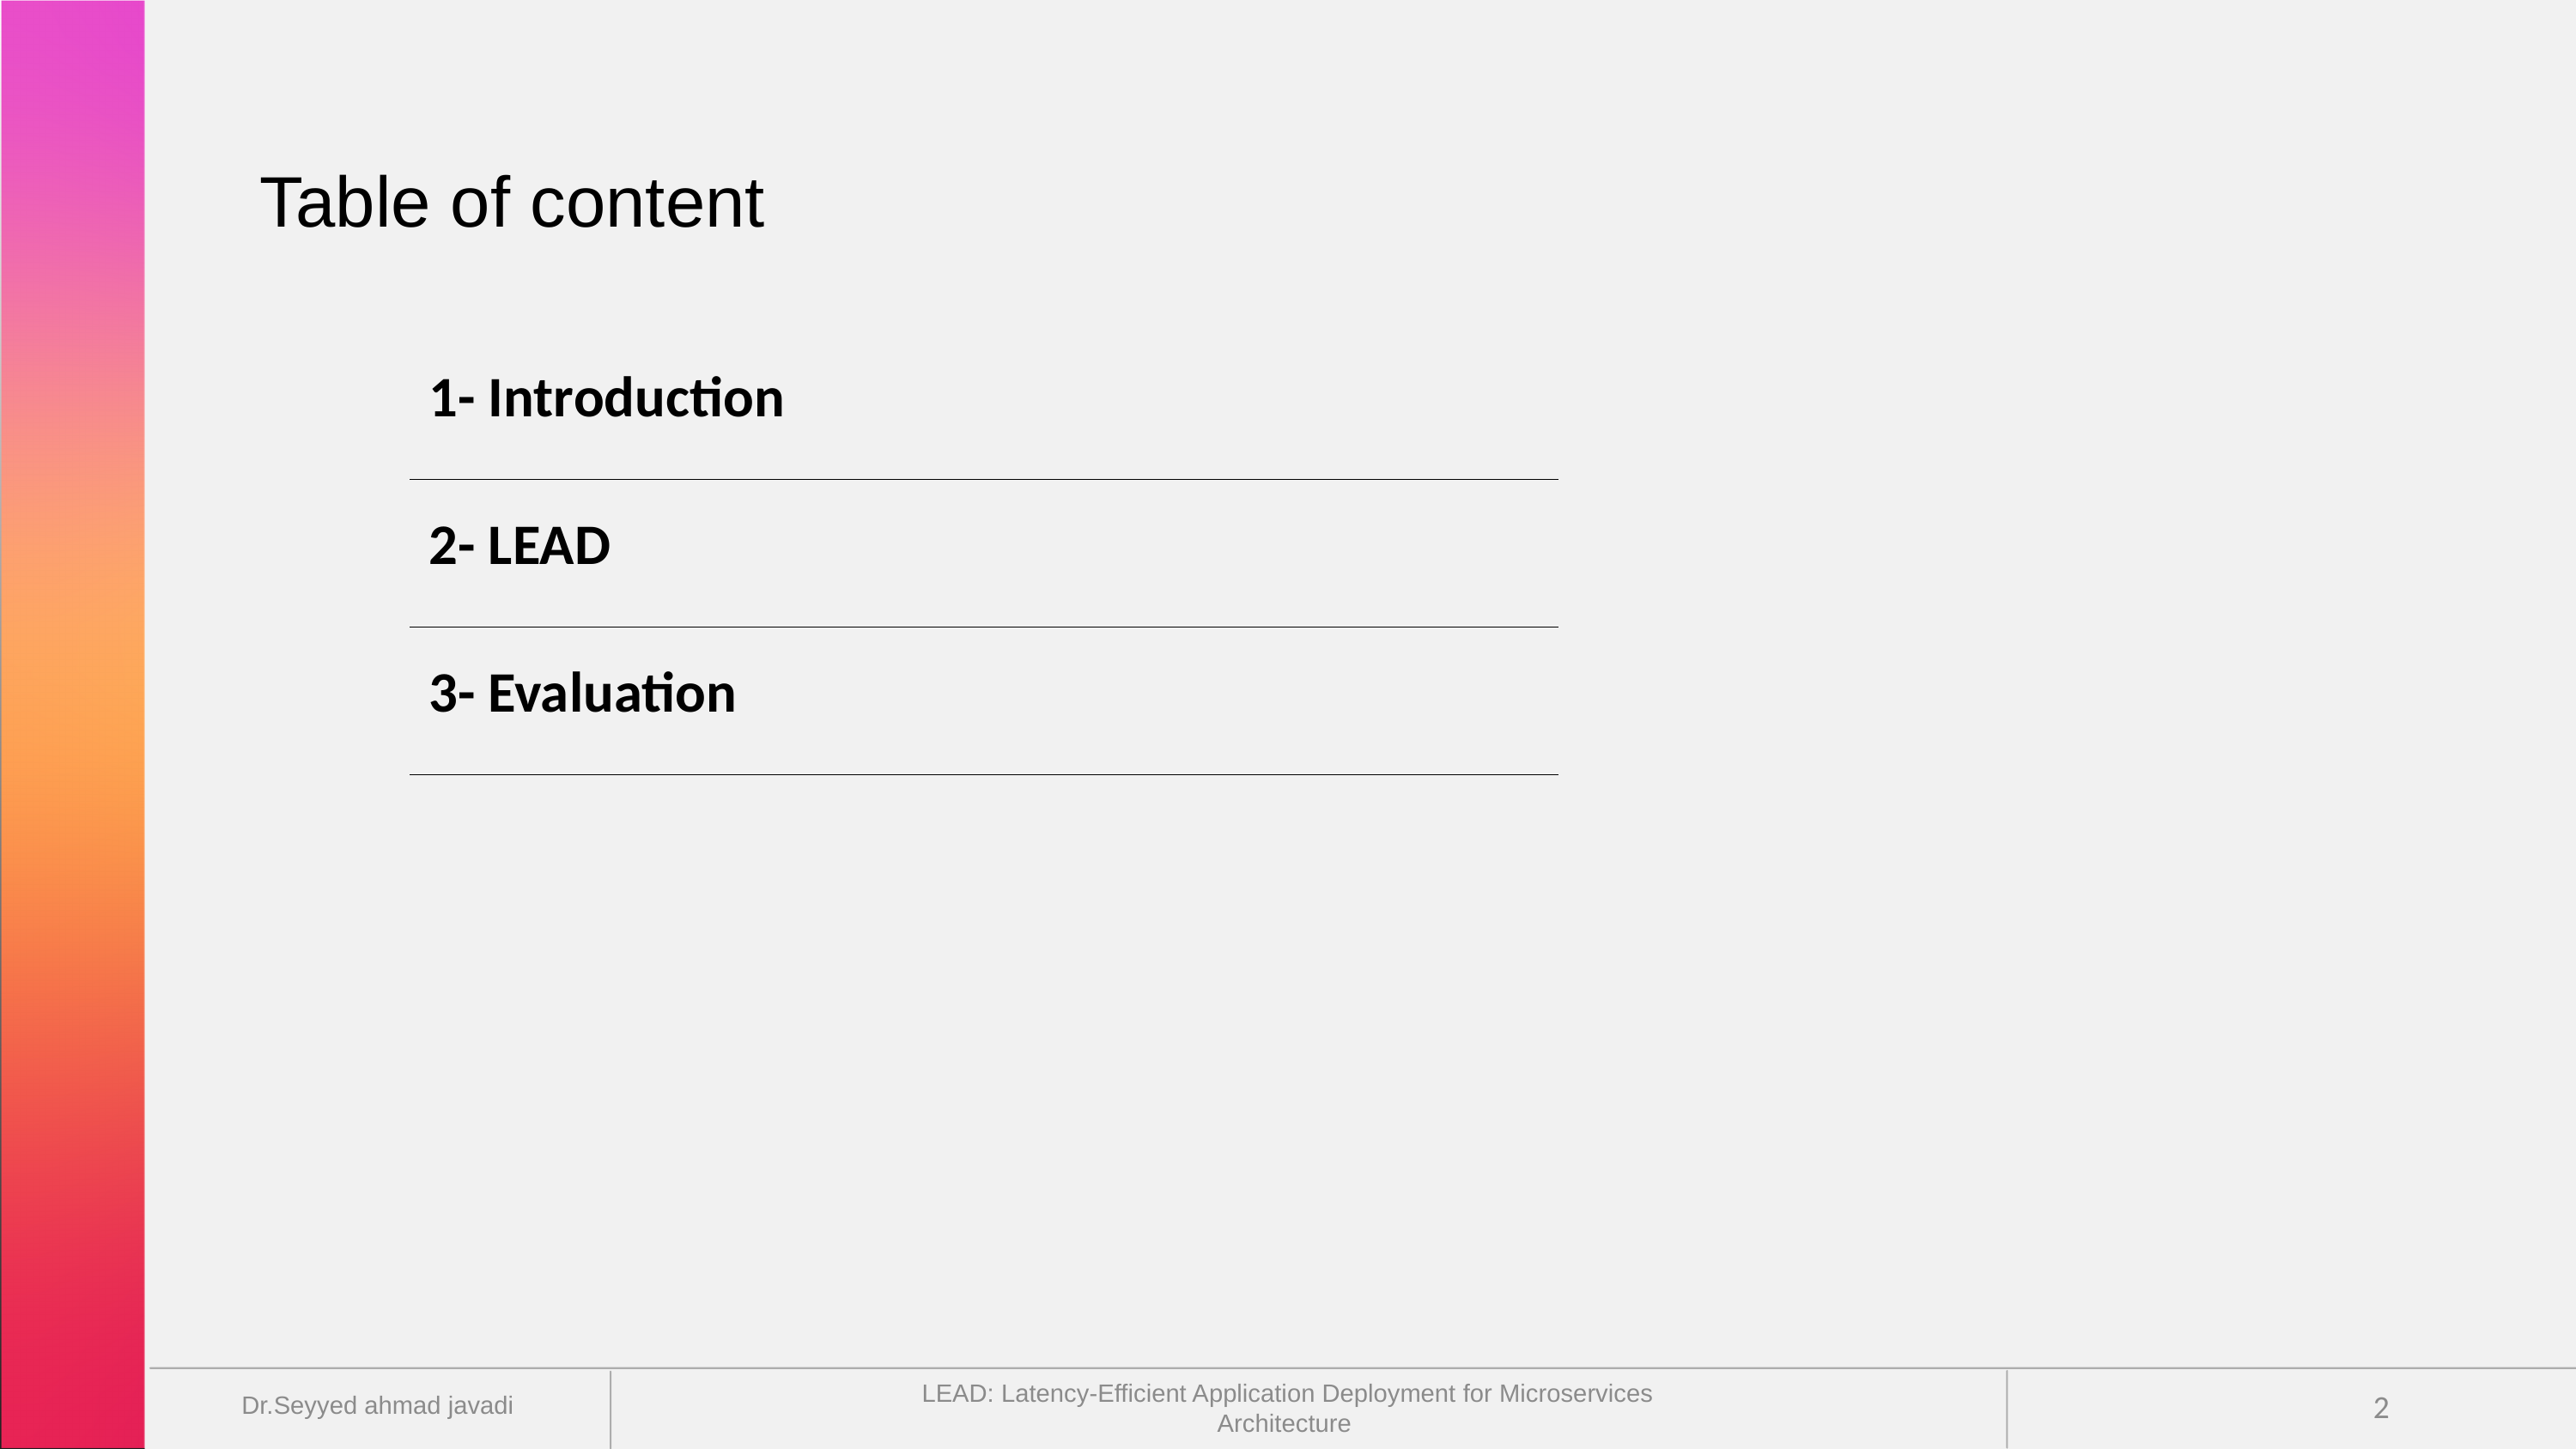

Table of content

| 1- Introduction |
| --- |
| 2- LEAD |
| 3- Evaluation |

Dr.Seyyed ahmad javadi
2
LEAD: Latency-Efficient Application Deployment for Microservices Architecture